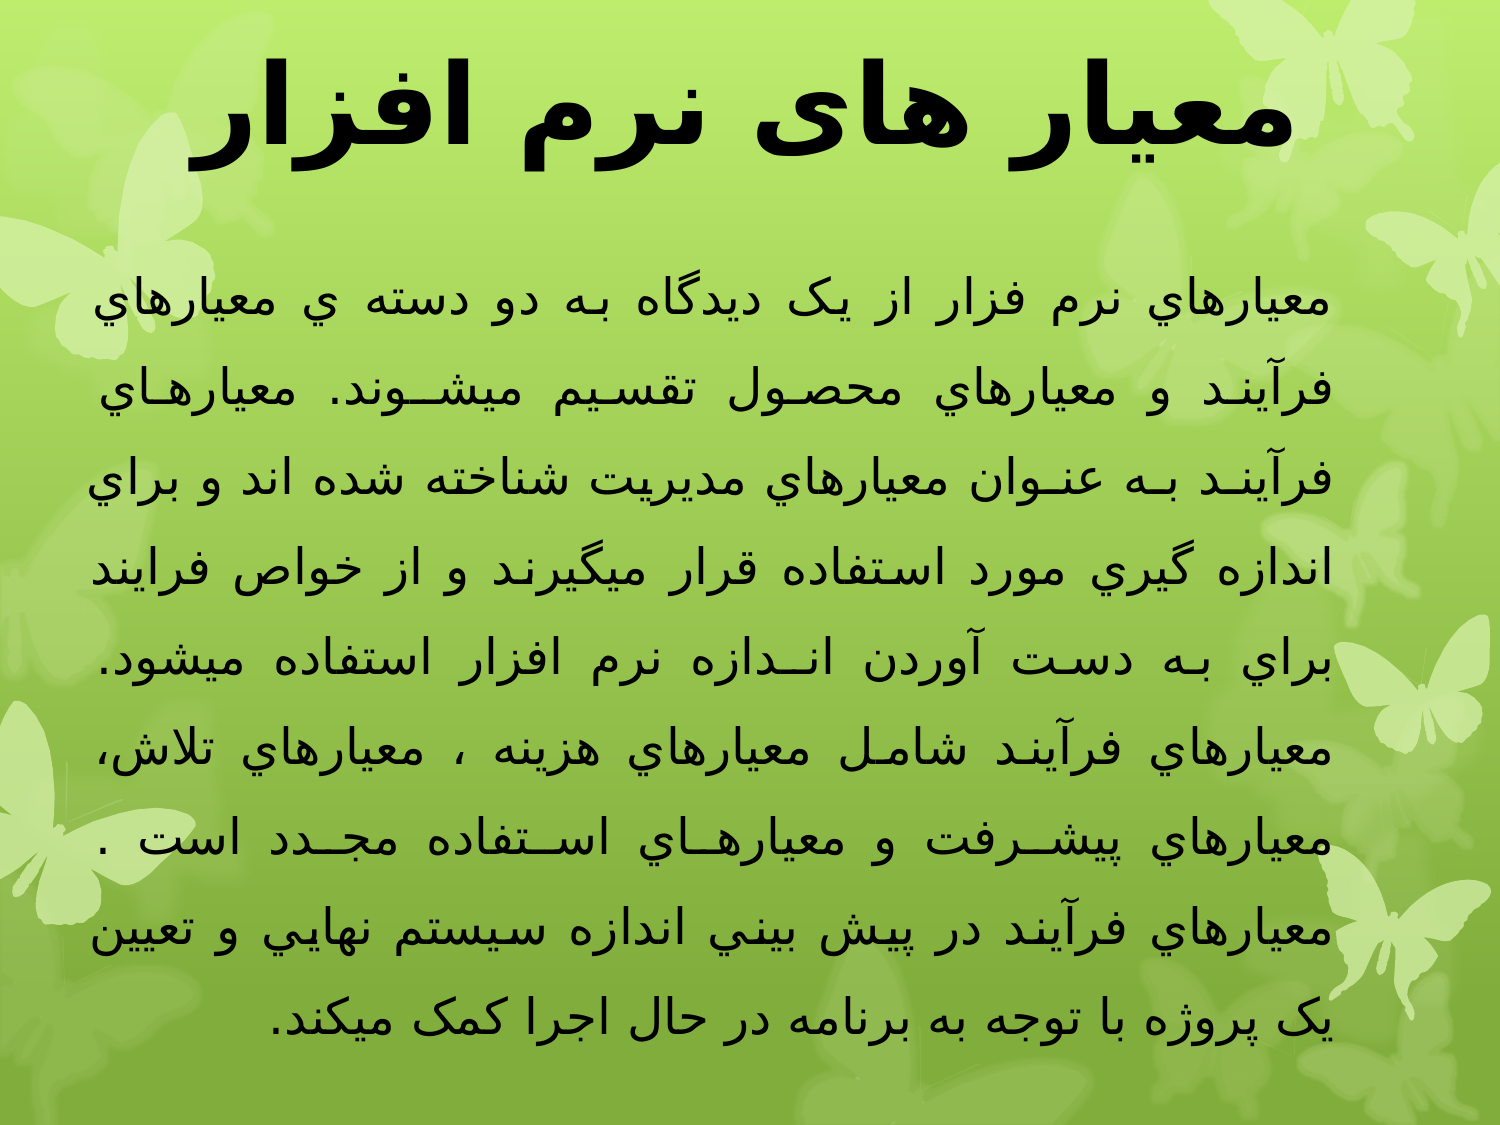

# معیار های نرم افزار
معيارهاي نرم فزار از يک ديدگاه به دو دسته ي معيارهاي فرآيند و معيارهاي محصول تقسيم ميشـوند. معيارهـاي فرآينـد بـه عنـوان معيارهاي مديريت شناخته شده اند و براي اندازه گيري مورد استفاده قرار ميگيرند و از خواص فرايند براي به دست آوردن انـدازه نرم افزار استفاده ميشود. معيارهاي فرآيند شامل معيارهاي هزينه ، معيارهاي تلاش، معيارهاي پيشـرفت و معيارهـاي اسـتفاده مجـدد است . معيارهاي فرآيند در پيش بيني اندازه سيستم نهايي و تعيين يک پروژه با توجه به برنامه در حال اجرا کمک ميکند.